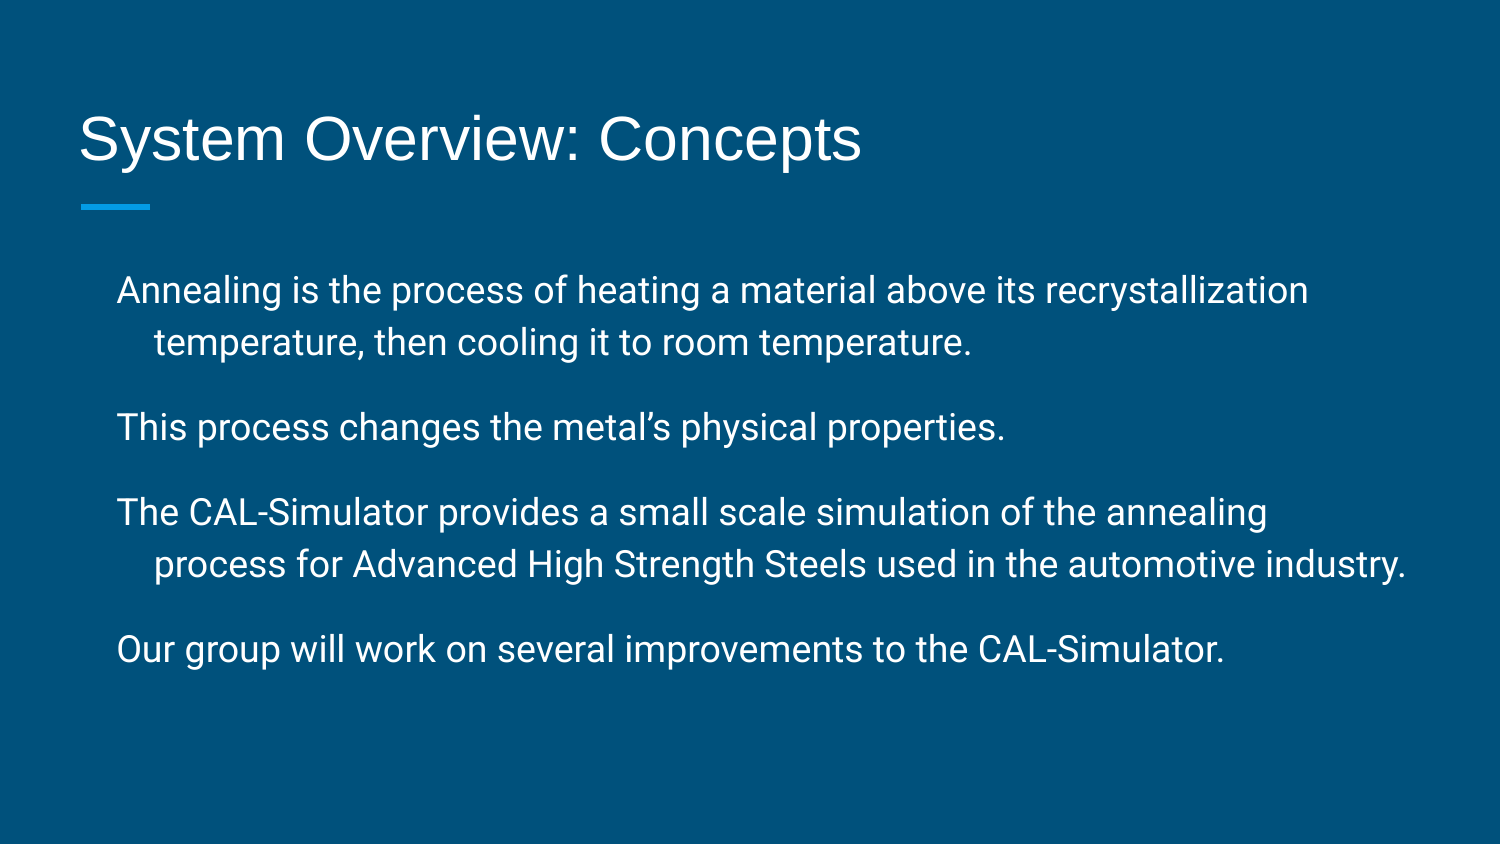

# System Overview: Concepts
Annealing is the process of heating a material above its recrystallization temperature, then cooling it to room temperature.
This process changes the metal’s physical properties.
The CAL-Simulator provides a small scale simulation of the annealing process for Advanced High Strength Steels used in the automotive industry.
Our group will work on several improvements to the CAL-Simulator.